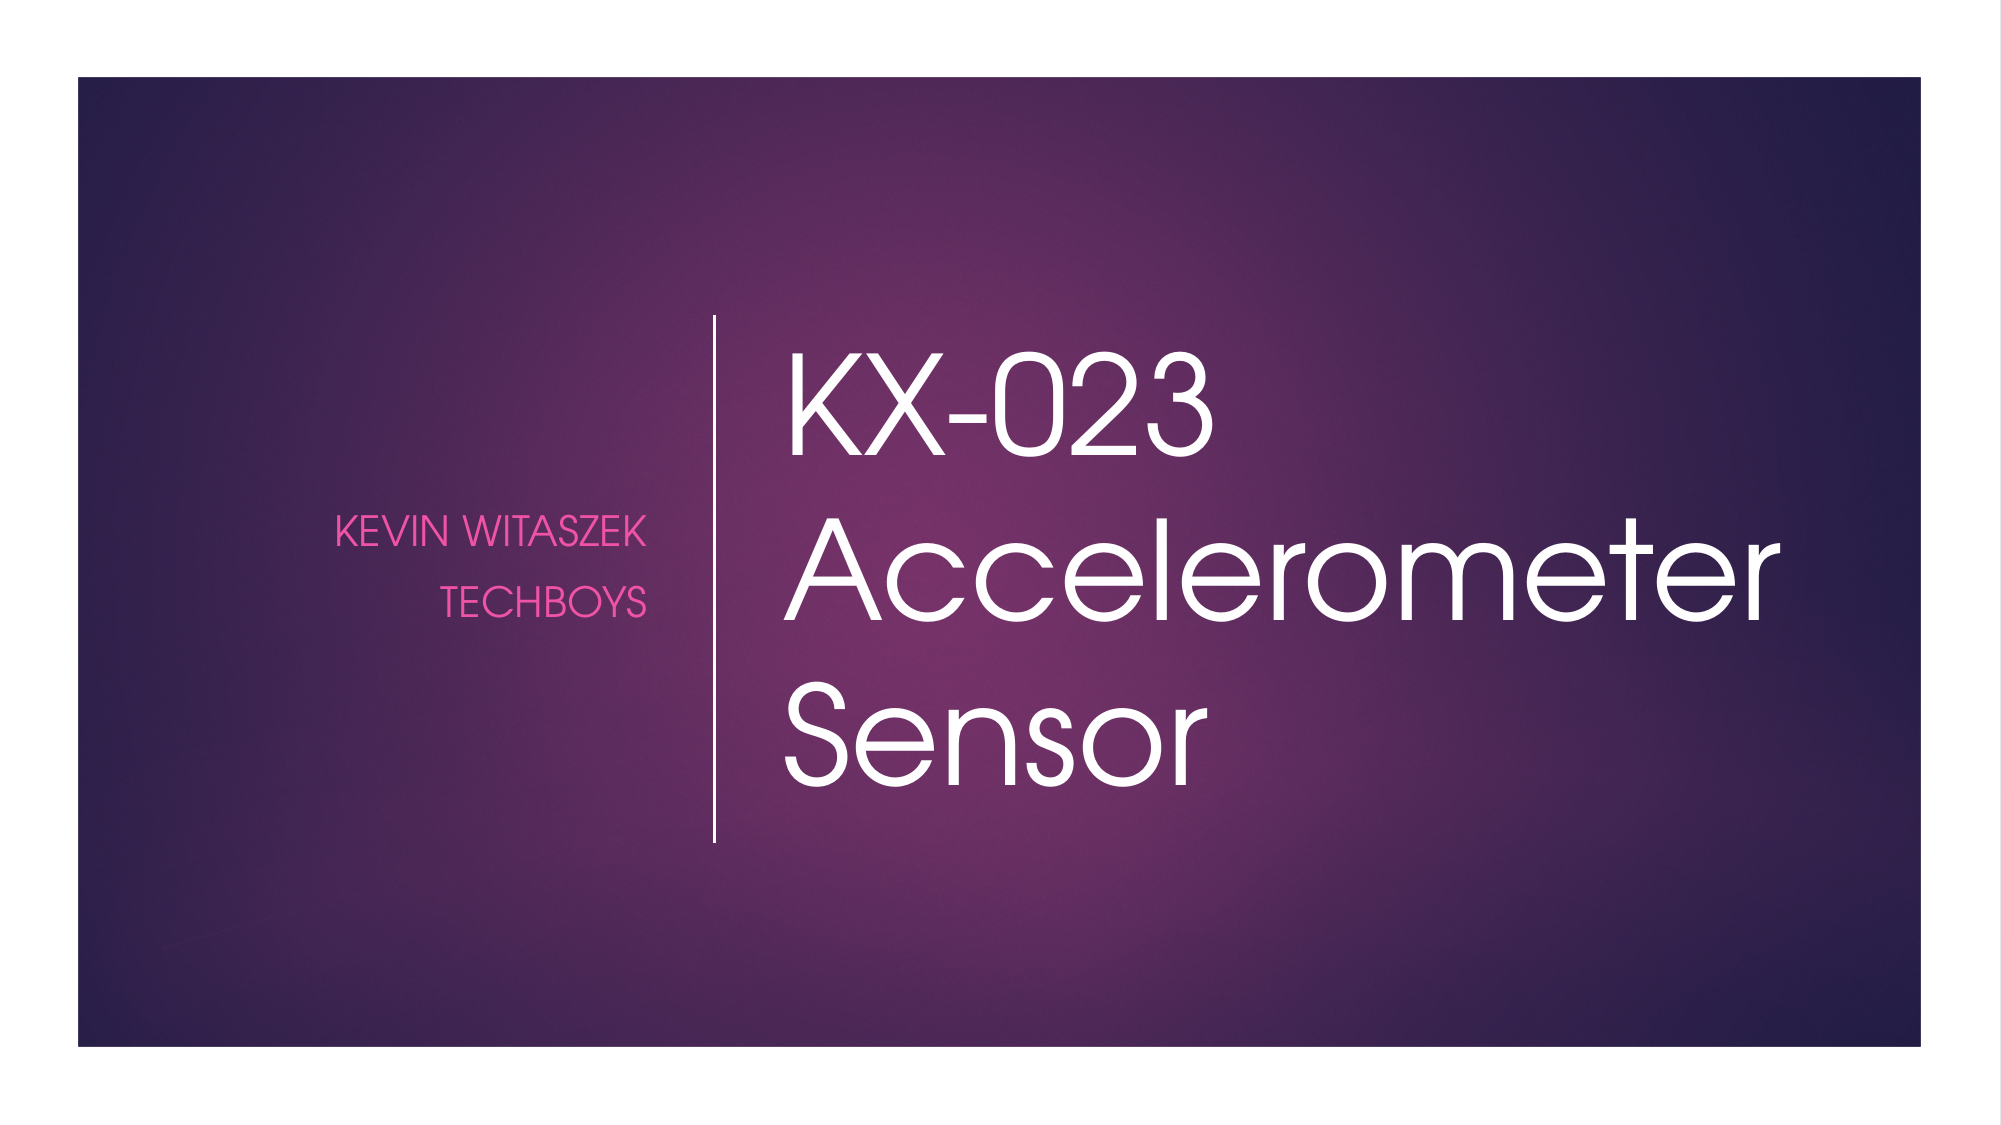

Kevin Witaszek
TechBOYS
# KX-023 Accelerometer Sensor